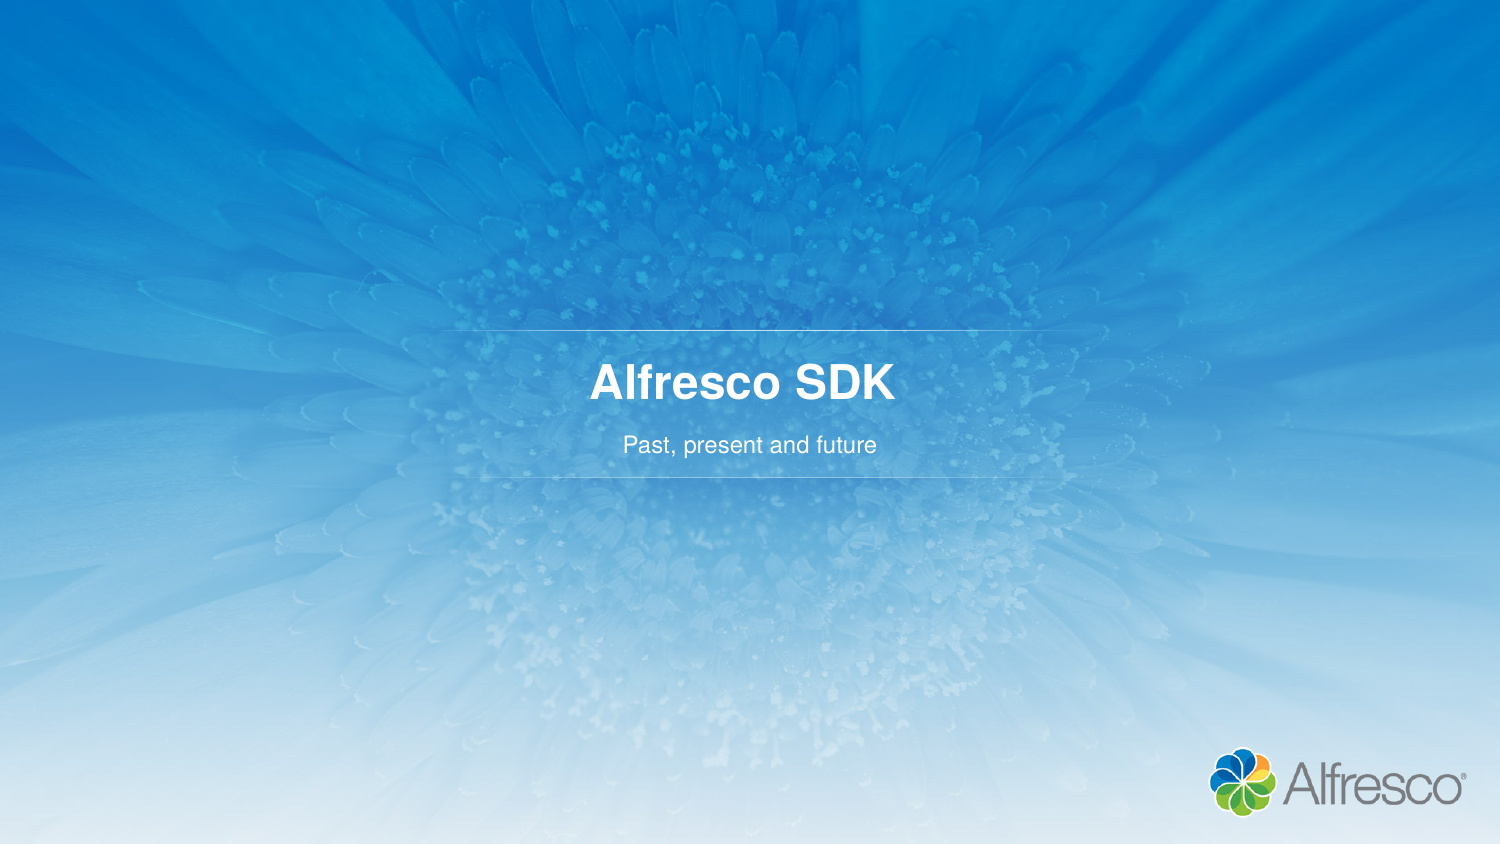

# Alfresco SDK
Past, present and future